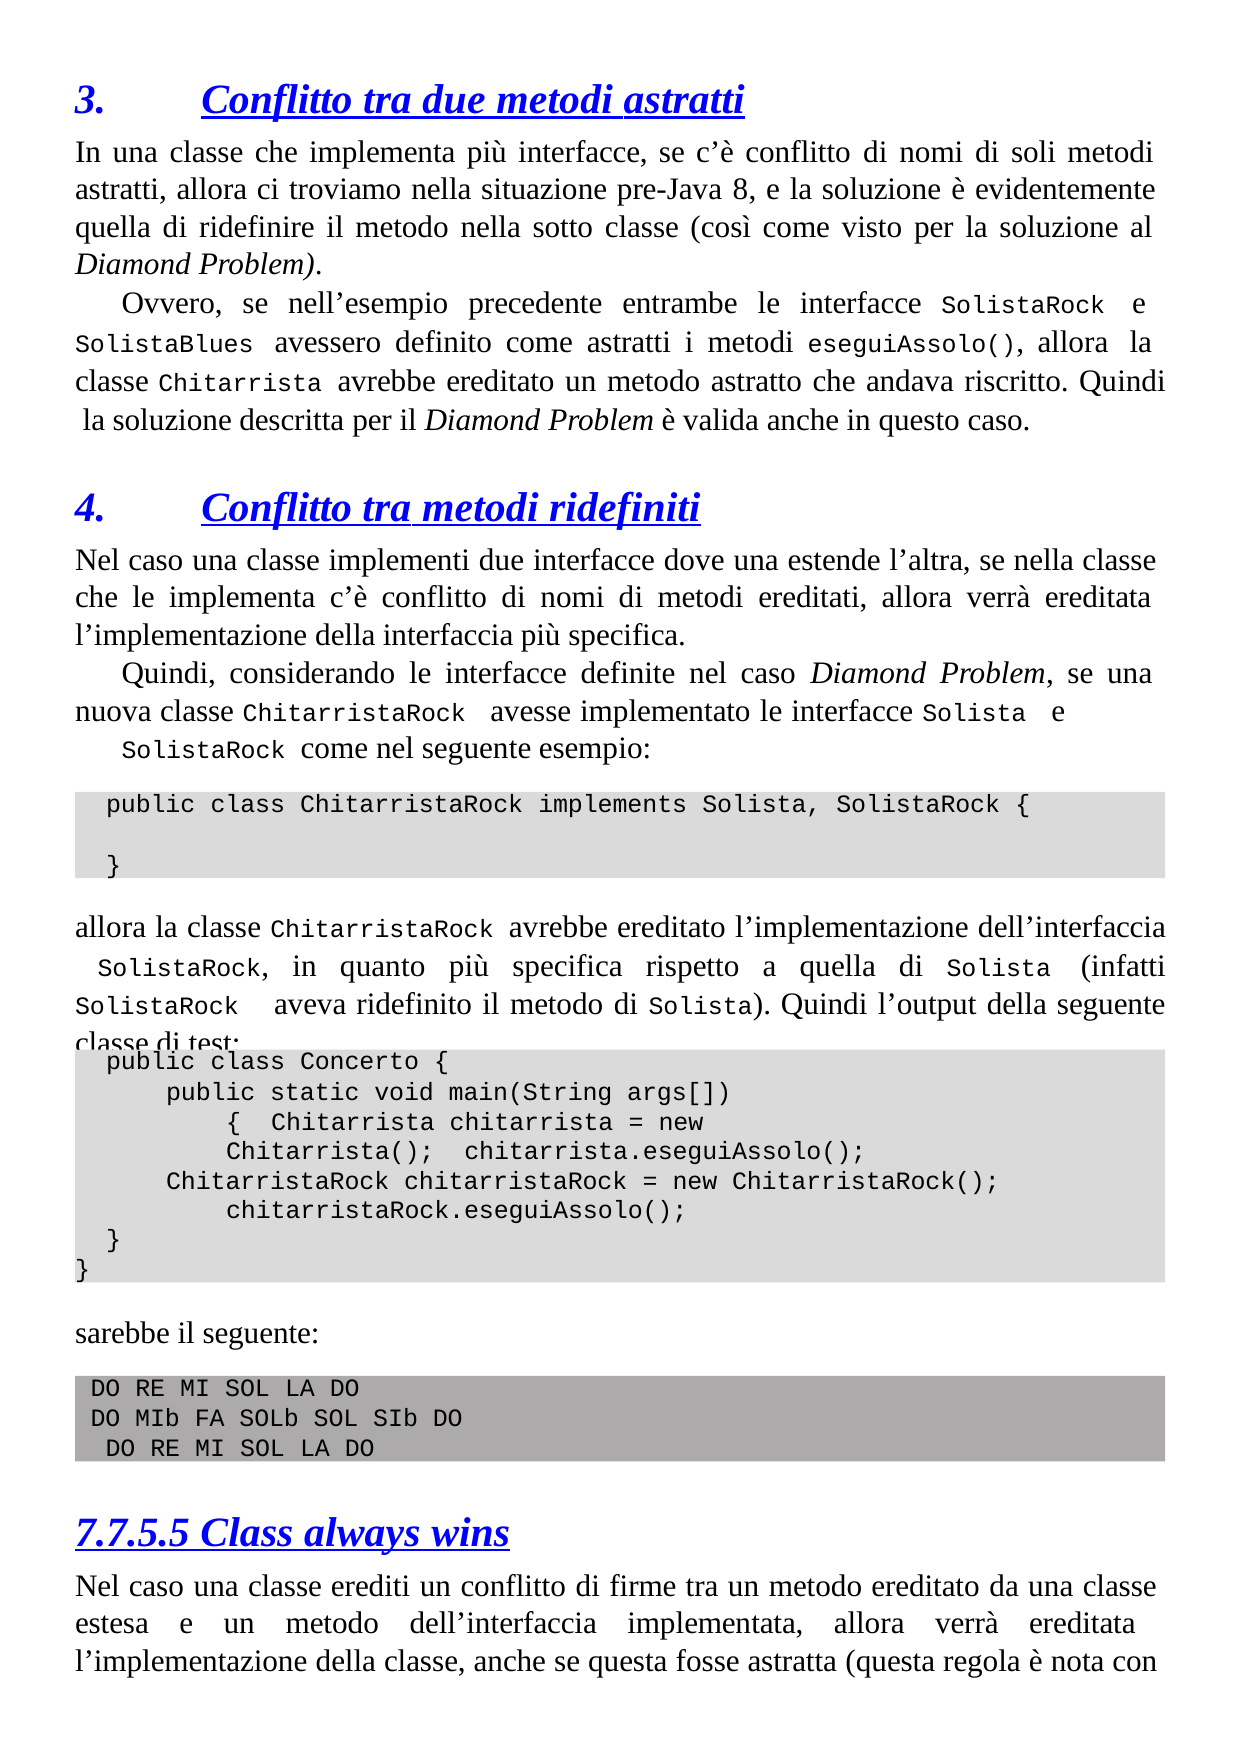

Conflitto tra due metodi astratti
In una classe che implementa più interfacce, se c’è conflitto di nomi di soli metodi  astratti, allora ci troviamo nella situazione pre-Java 8, e la soluzione è evidentemente  quella di ridefinire il metodo nella sotto classe (così come visto per la soluzione al  Diamond Problem).
Ovvero, se nell’esempio precedente entrambe le interfacce SolistaRock e  SolistaBlues avessero definito come astratti i metodi eseguiAssolo(), allora la  classe Chitarrista avrebbe ereditato un metodo astratto che andava riscritto. Quindi  la soluzione descritta per il Diamond Problem è valida anche in questo caso.

Conflitto tra metodi ridefiniti
Nel caso una classe implementi due interfacce dove una estende l’altra, se nella classe  che le implementa c’è conflitto di nomi di metodi ereditati, allora verrà ereditata  l’implementazione della interfaccia più specifica.
Quindi, considerando le interfacce definite nel caso Diamond Problem, se una  nuova classe ChitarristaRock avesse implementato le interfacce Solista e
SolistaRock come nel seguente esempio:
public class ChitarristaRock implements Solista, SolistaRock {

}
allora la classe ChitarristaRock avrebbe ereditato l’implementazione dell’interfaccia  SolistaRock, in quanto più specifica rispetto a quella di Solista (infatti SolistaRock  aveva ridefinito il metodo di Solista). Quindi l’output della seguente classe di test:
public class Concerto {
public static void main(String args[]) {  Chitarrista chitarrista = new Chitarrista();  chitarrista.eseguiAssolo();
ChitarristaRock chitarristaRock = new ChitarristaRock();  chitarristaRock.eseguiAssolo();
}
}
sarebbe il seguente:
DO RE MI SOL LA DO
DO MIb FA SOLb SOL SIb DO  DO RE MI SOL LA DO
7.7.5.5 Class always wins
Nel caso una classe erediti un conflitto di firme tra un metodo ereditato da una classe  estesa e un metodo dell’interfaccia implementata, allora verrà ereditata  l’implementazione della classe, anche se questa fosse astratta (questa regola è nota con